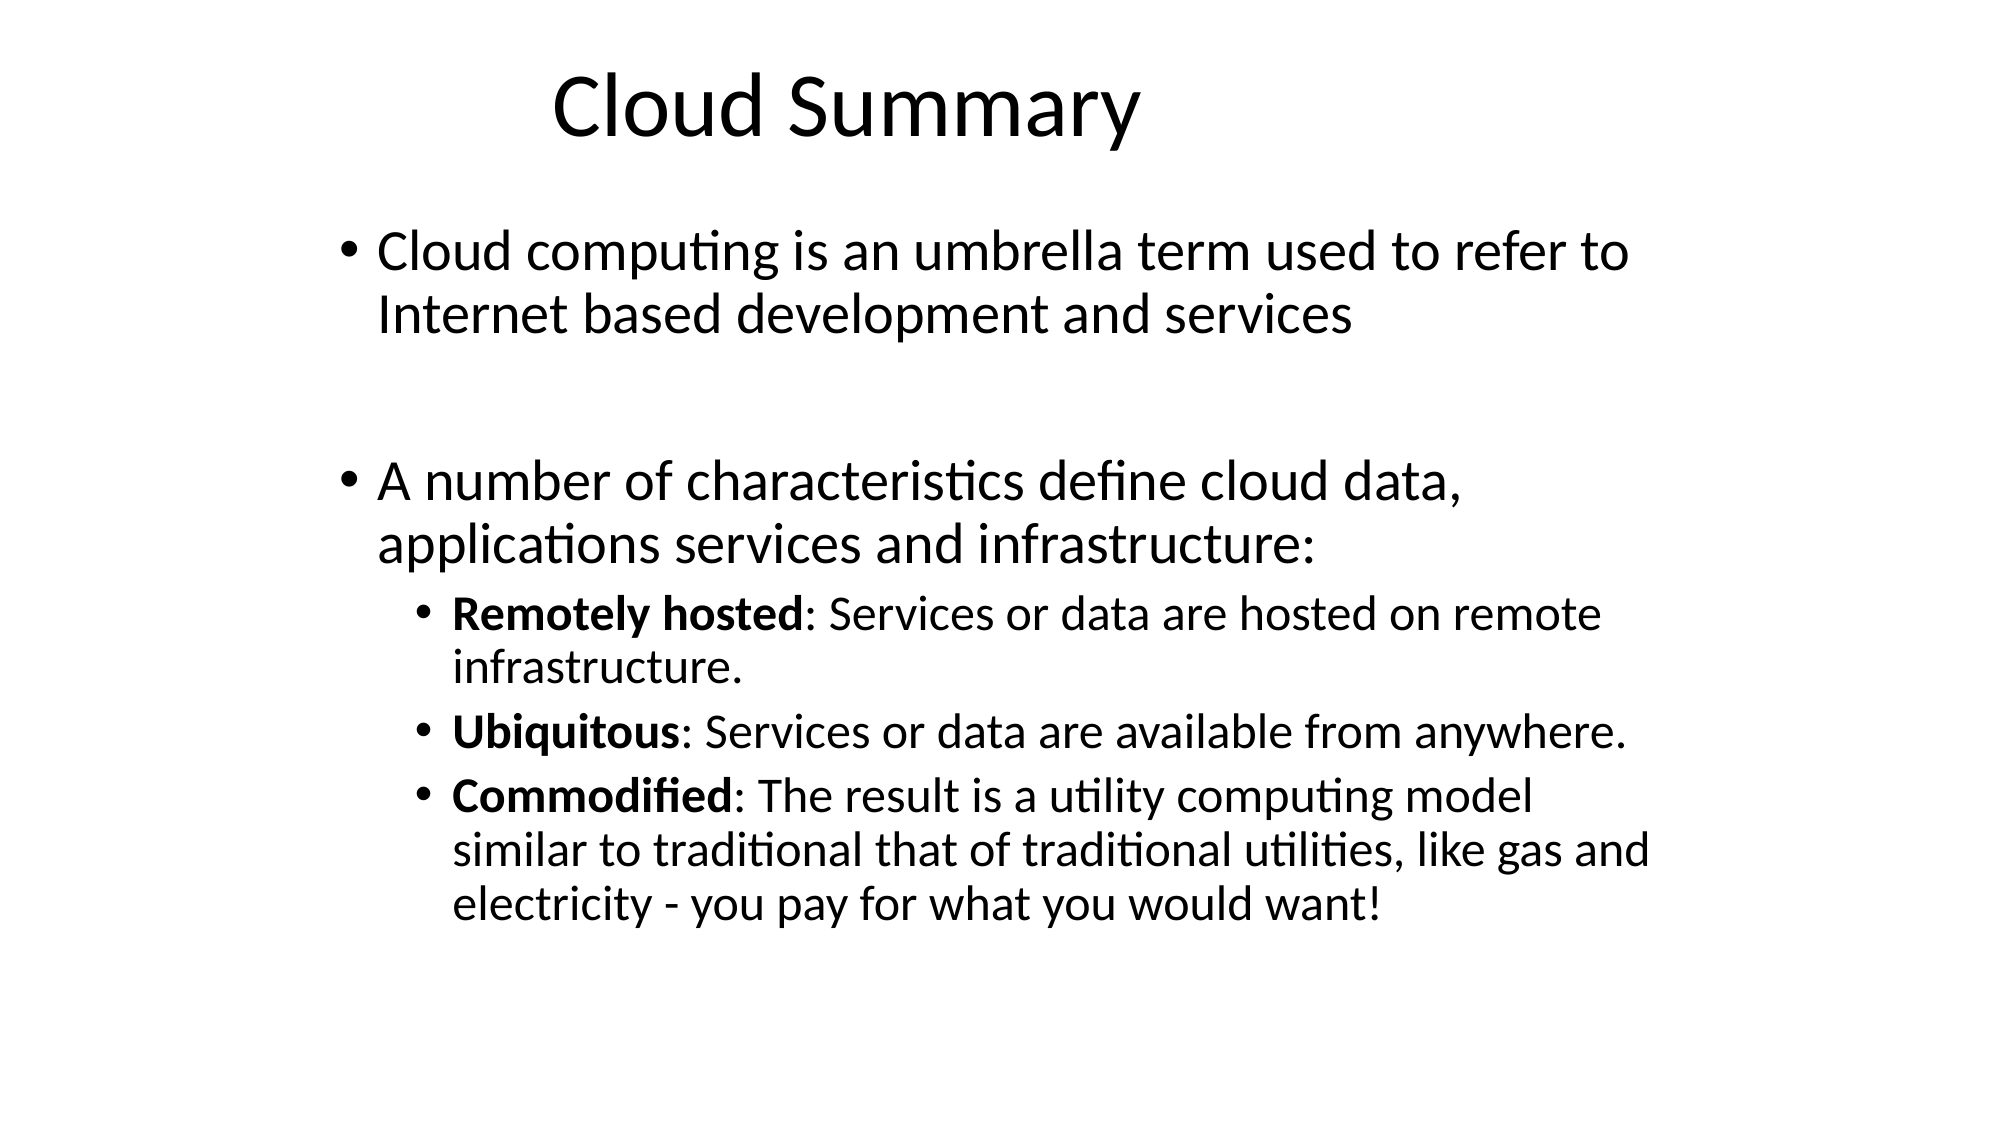

# Cloud Summary
Cloud computing is an umbrella term used to refer to Internet based development and services

A number of characteristics define cloud data, applications services and infrastructure:
Remotely hosted: Services or data are hosted on remote infrastructure.
Ubiquitous: Services or data are available from anywhere.
Commodified: The result is a utility computing model similar to traditional that of traditional utilities, like gas and electricity - you pay for what you would want!

8